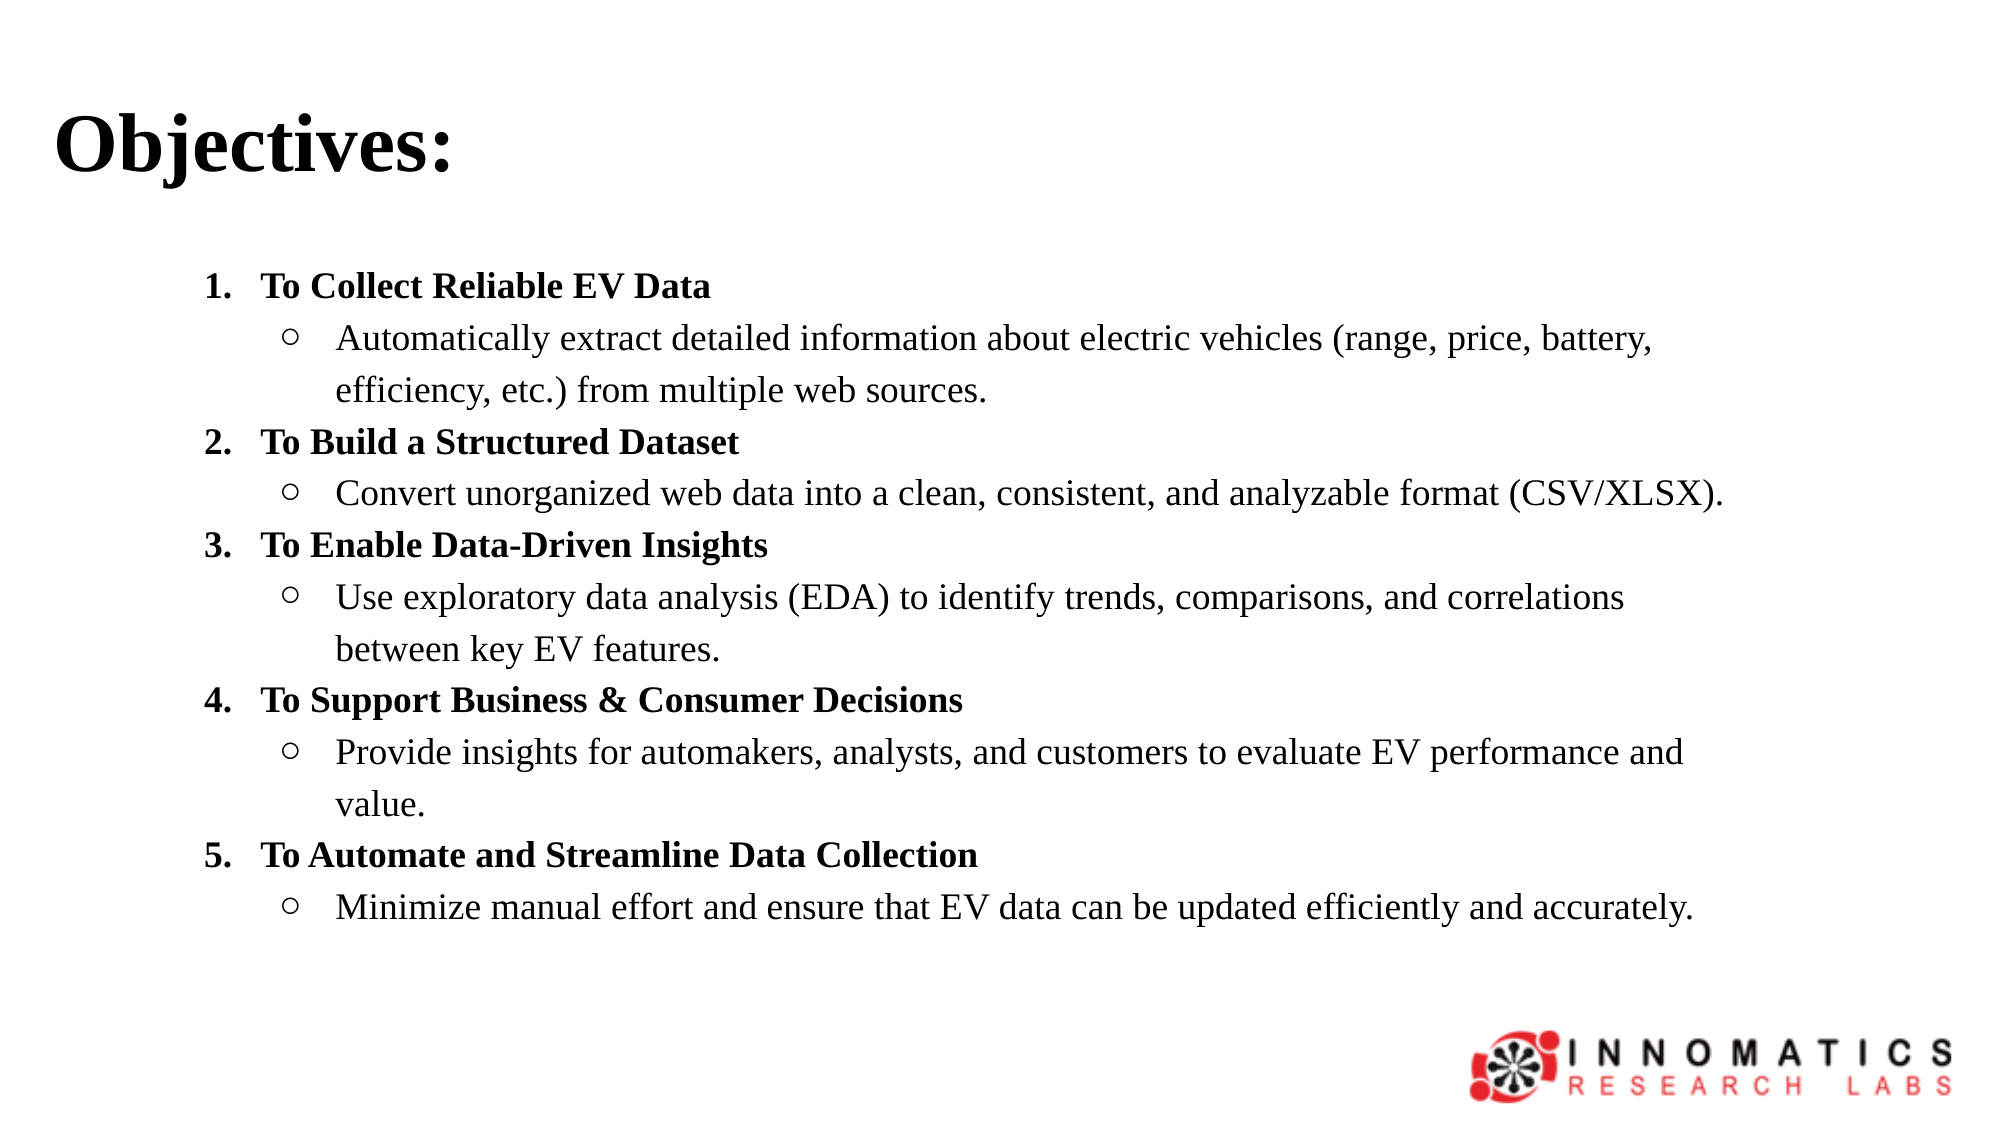

# Objectives:
To Collect Reliable EV Data
Automatically extract detailed information about electric vehicles (range, price, battery, efficiency, etc.) from multiple web sources.
To Build a Structured Dataset
Convert unorganized web data into a clean, consistent, and analyzable format (CSV/XLSX).
To Enable Data-Driven Insights
Use exploratory data analysis (EDA) to identify trends, comparisons, and correlations between key EV features.
To Support Business & Consumer Decisions
Provide insights for automakers, analysts, and customers to evaluate EV performance and value.
To Automate and Streamline Data Collection
Minimize manual effort and ensure that EV data can be updated efficiently and accurately.